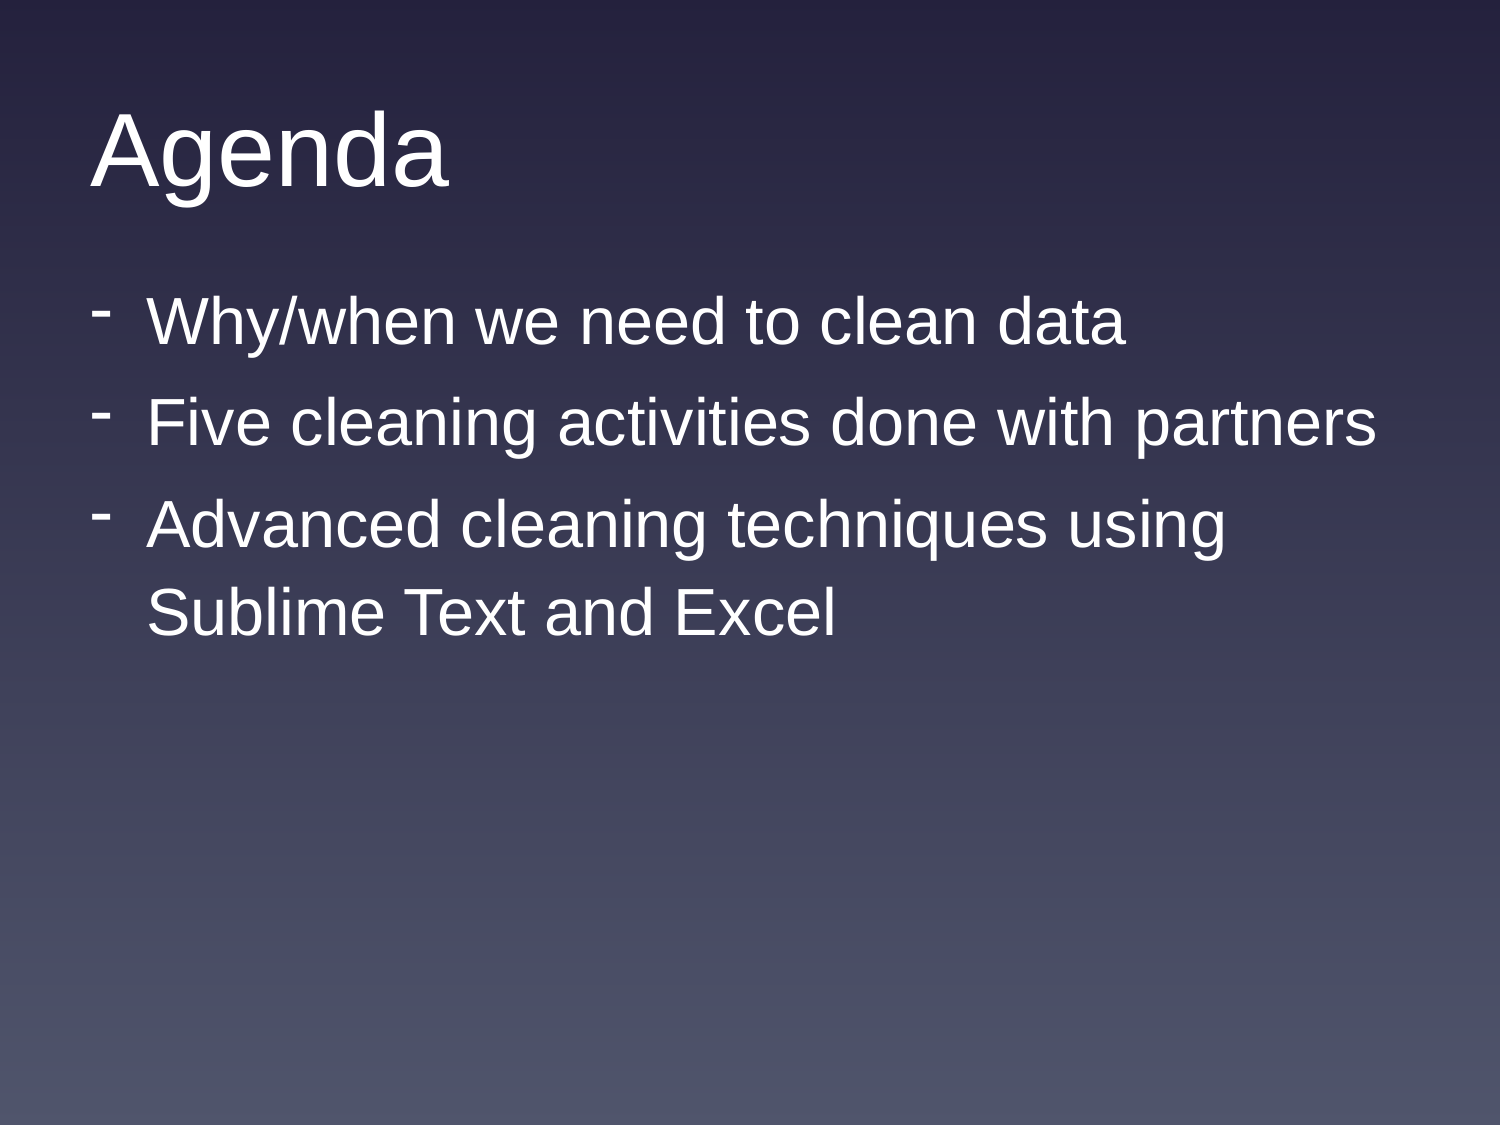

# Agenda
Why/when we need to clean data
Five cleaning activities done with partners
Advanced cleaning techniques using Sublime Text and Excel